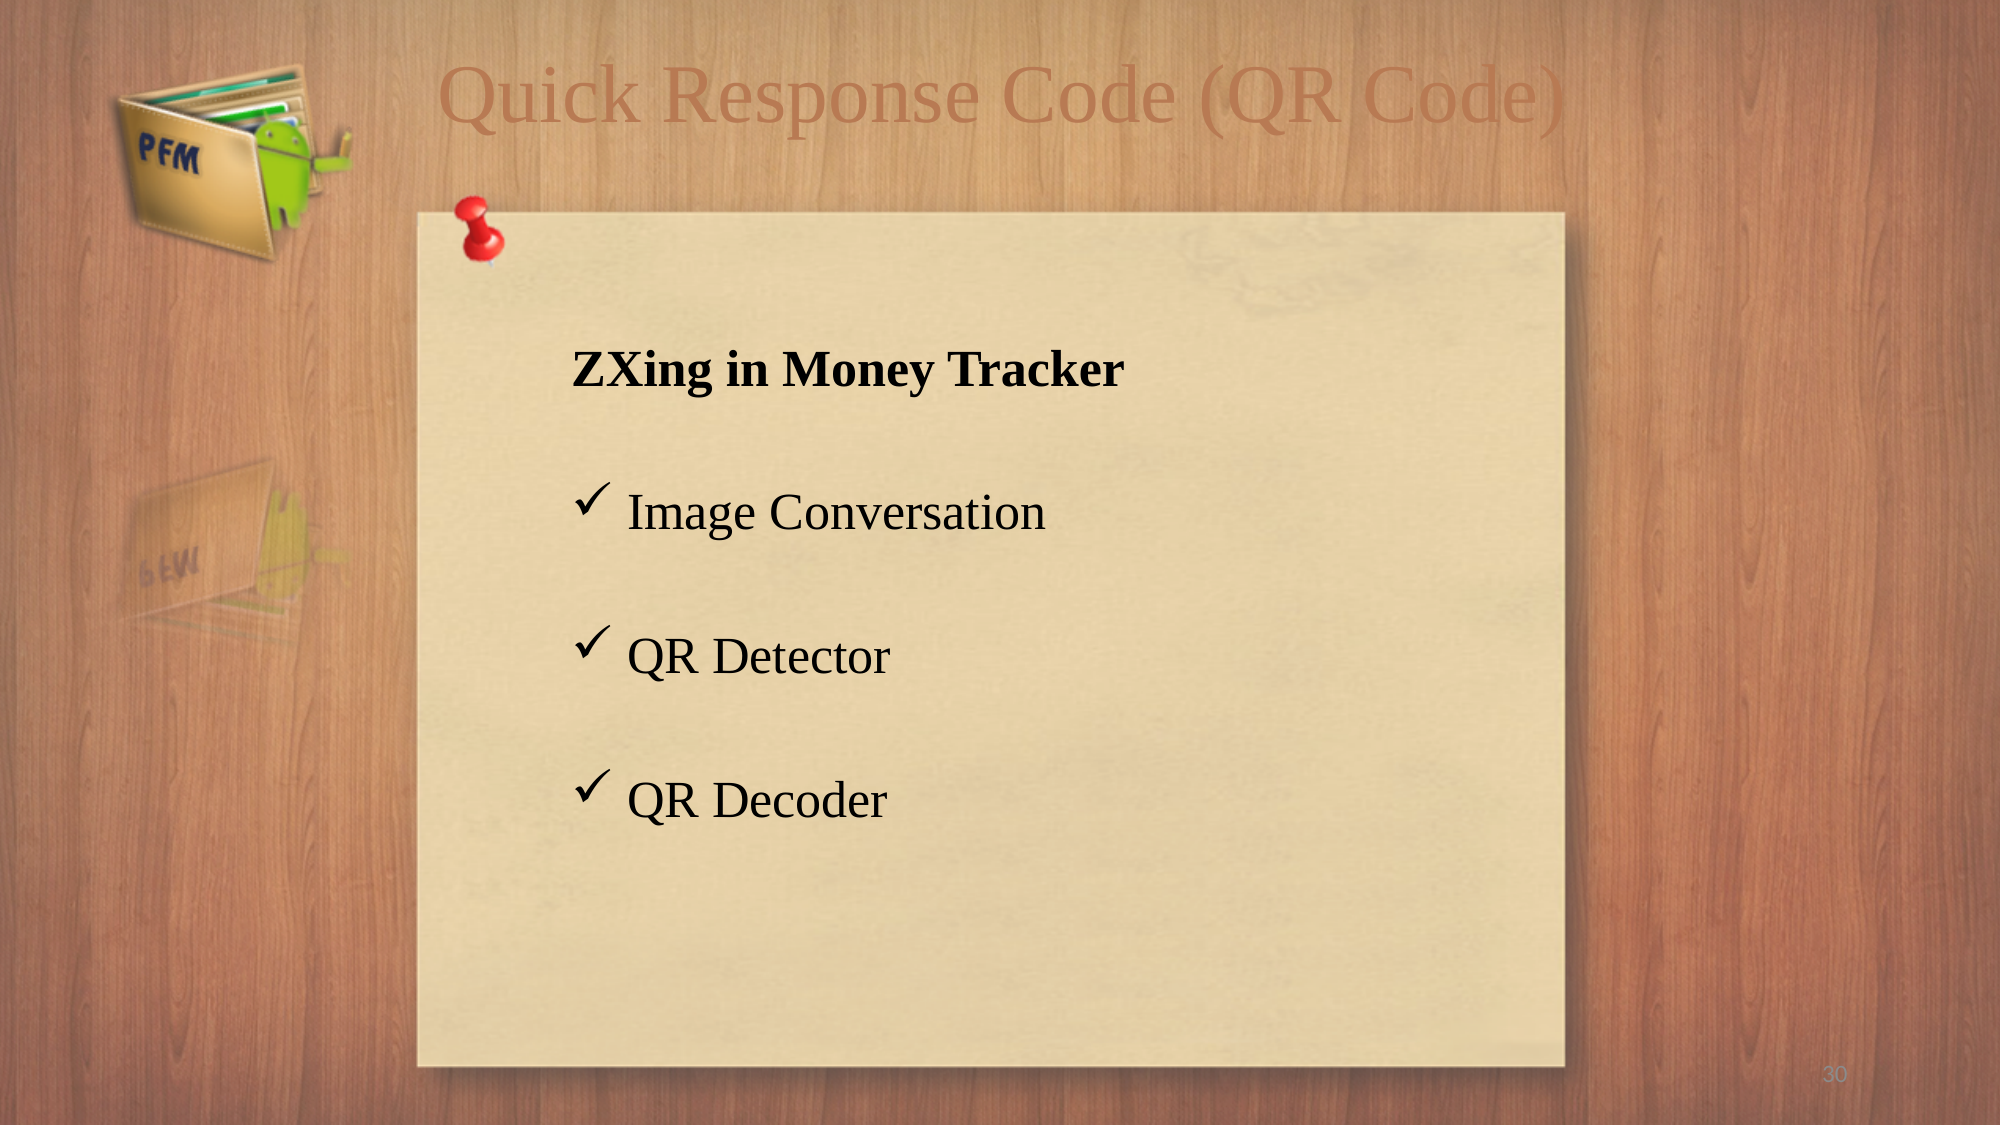

Quick Response Code (QR Code)
ZXing in Money Tracker

 Image Conversation

 QR Detector

 QR Decoder
30